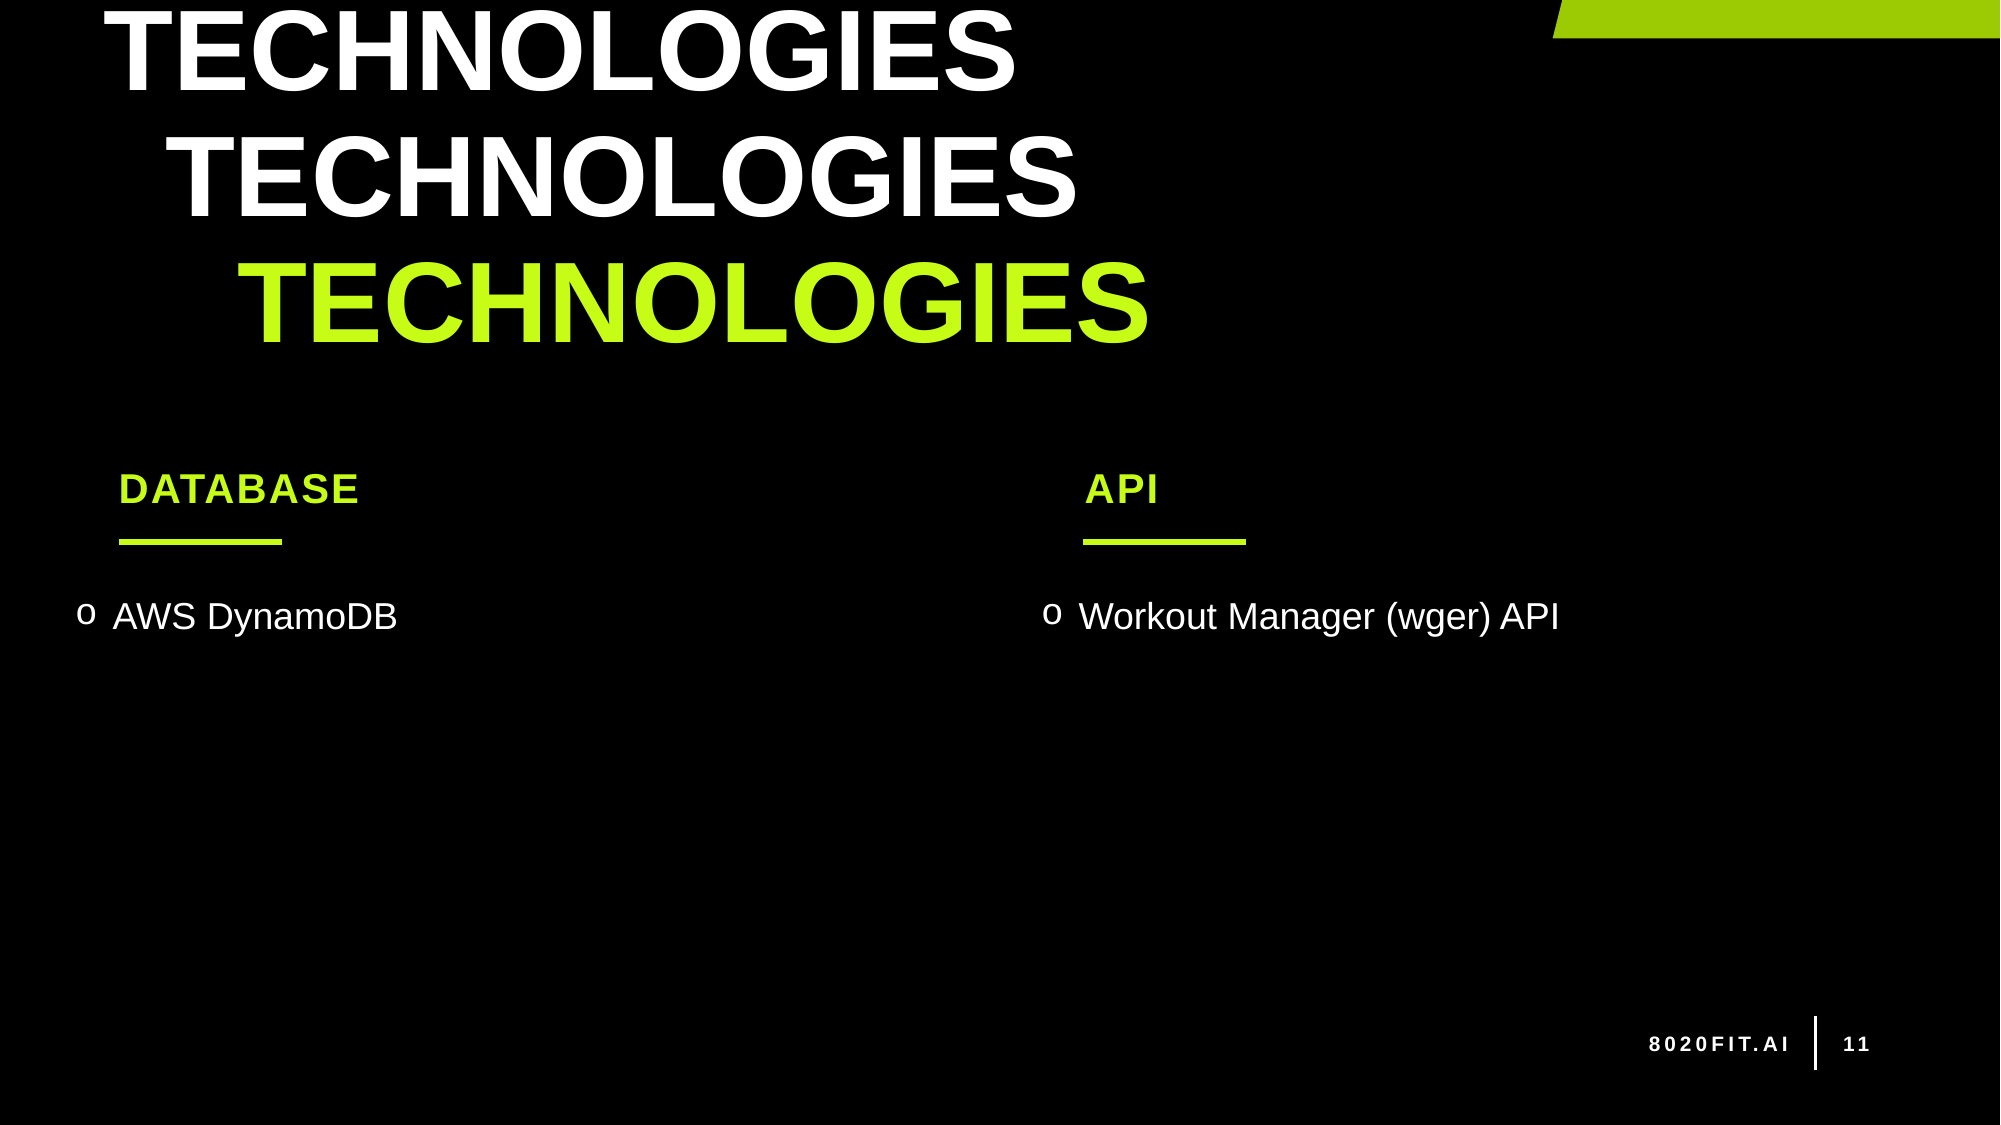

# Technologies
Technologies

Technologies
database
API
AWS DynamoDB
Workout Manager (wger) API

8020FIT.ai
11